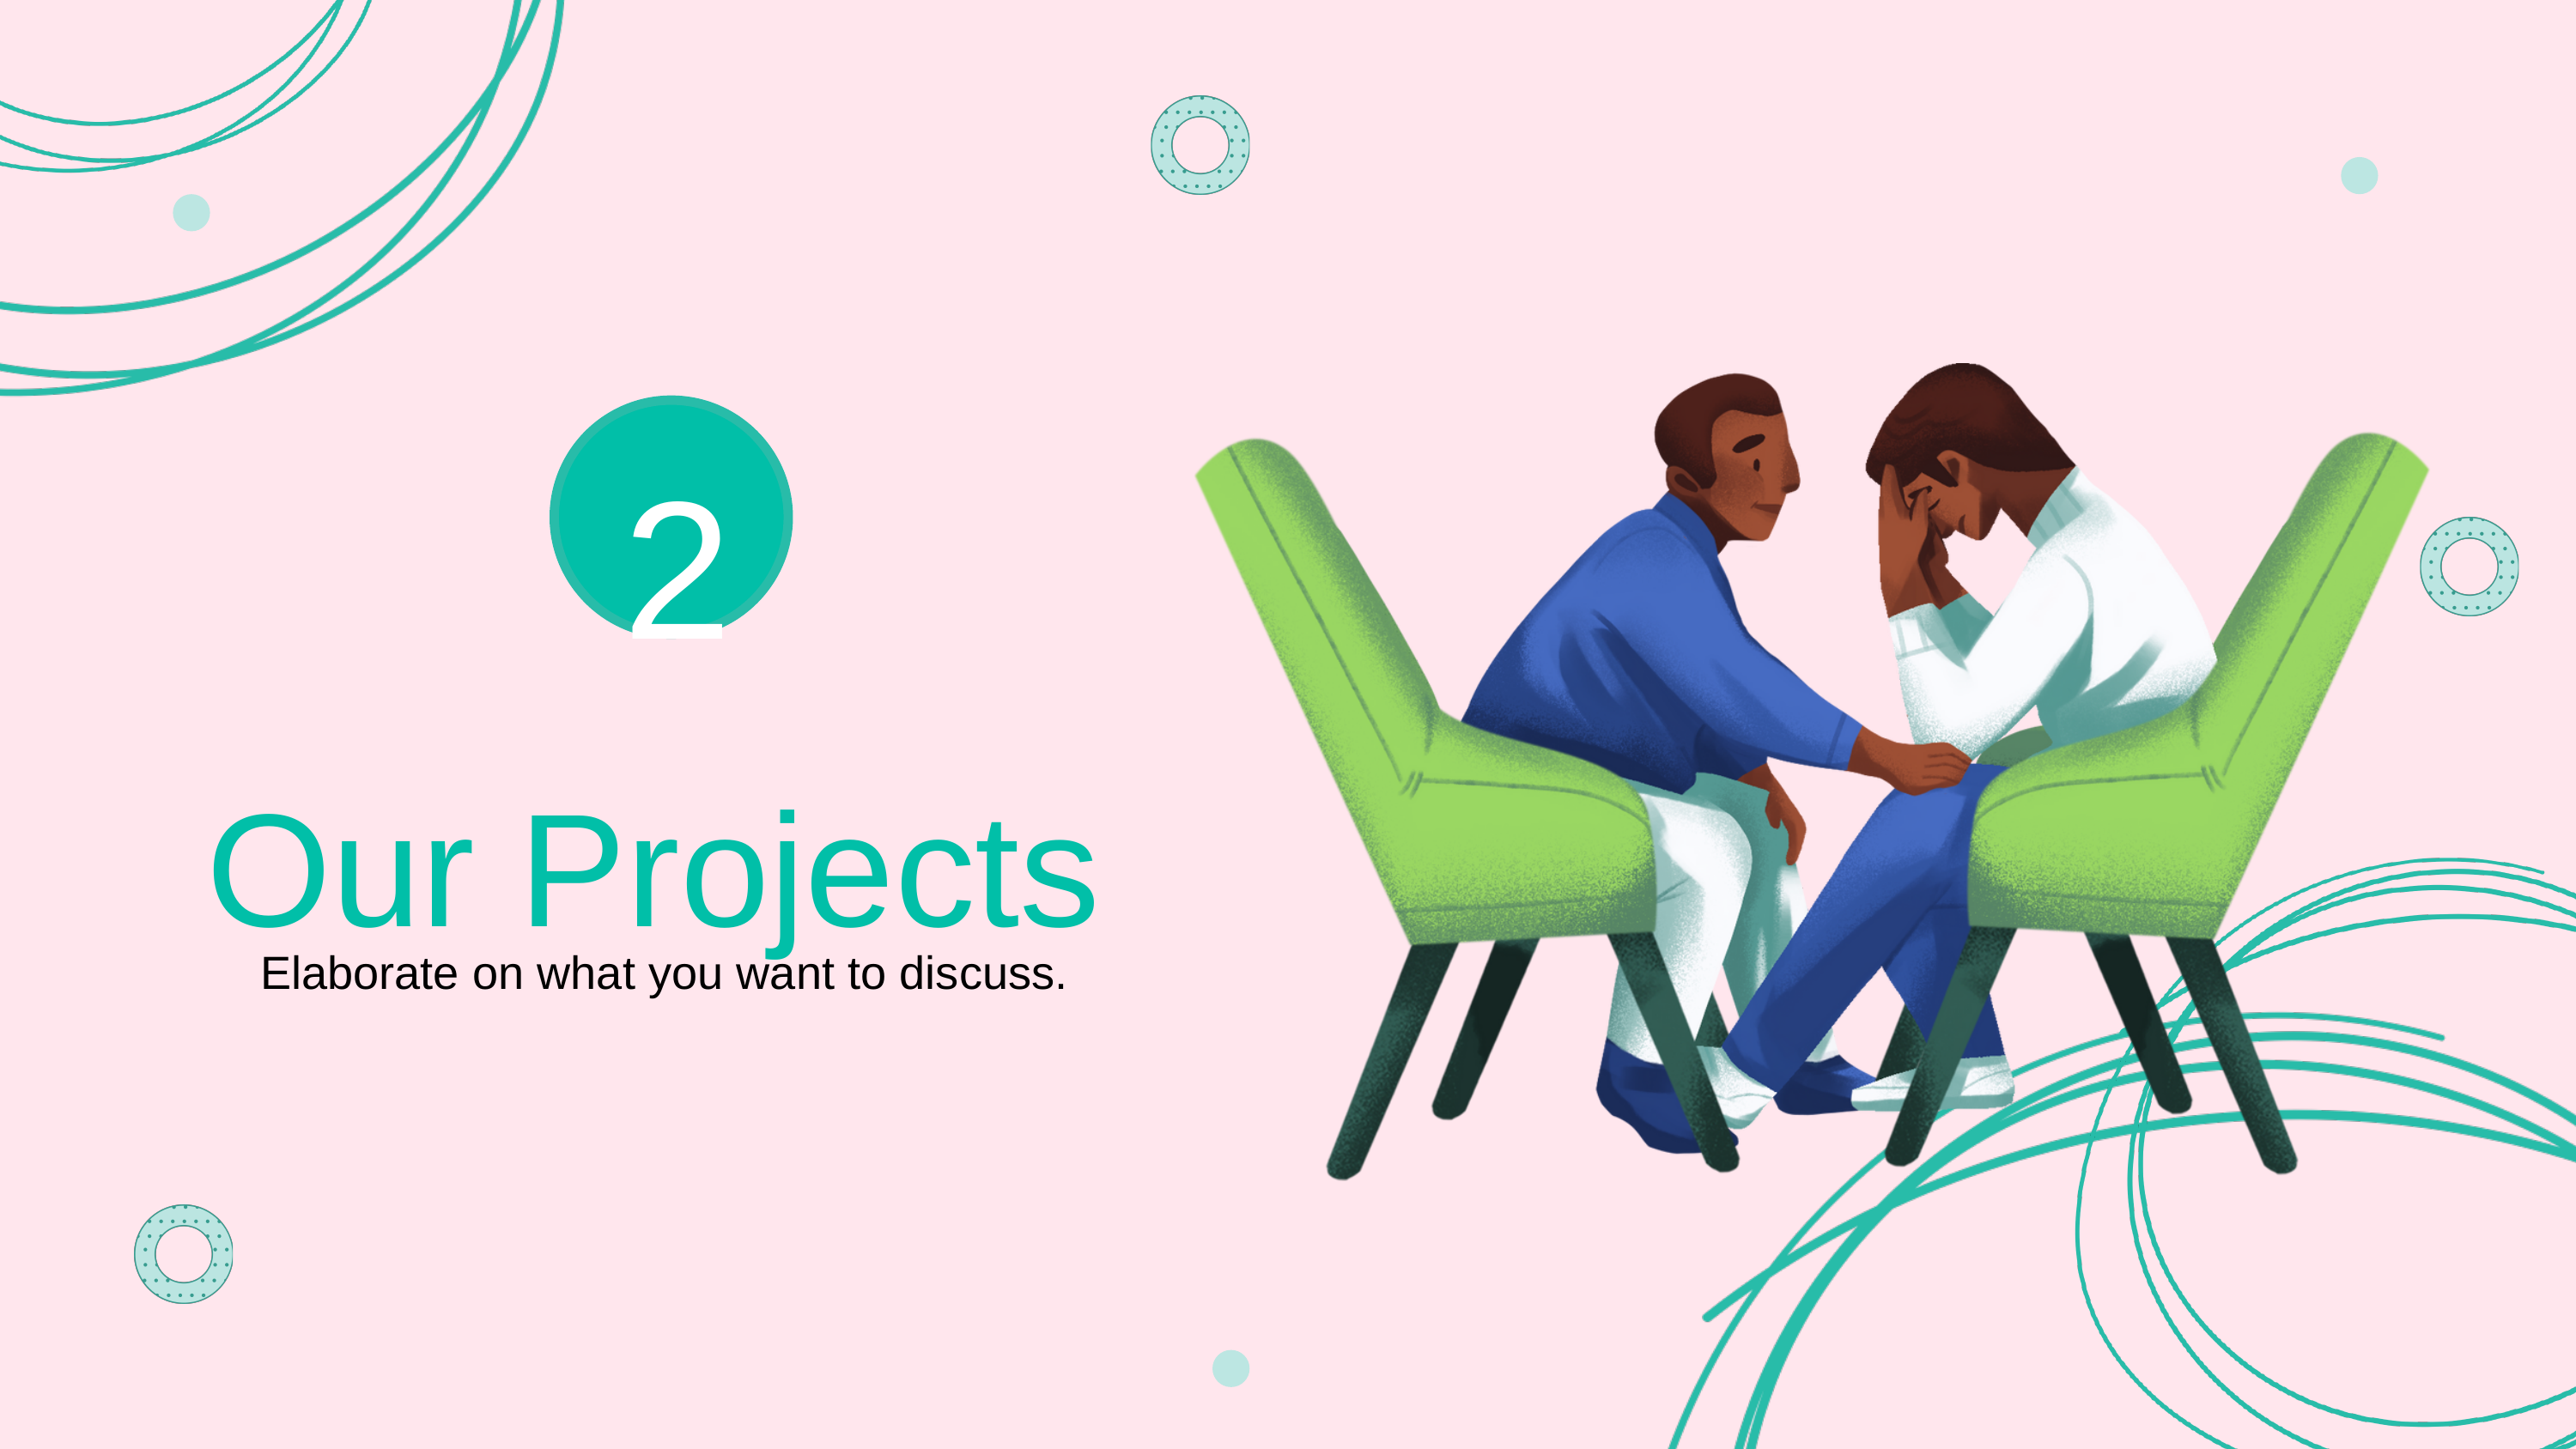

2

Our Projects

Elaborate on what you want to discuss.